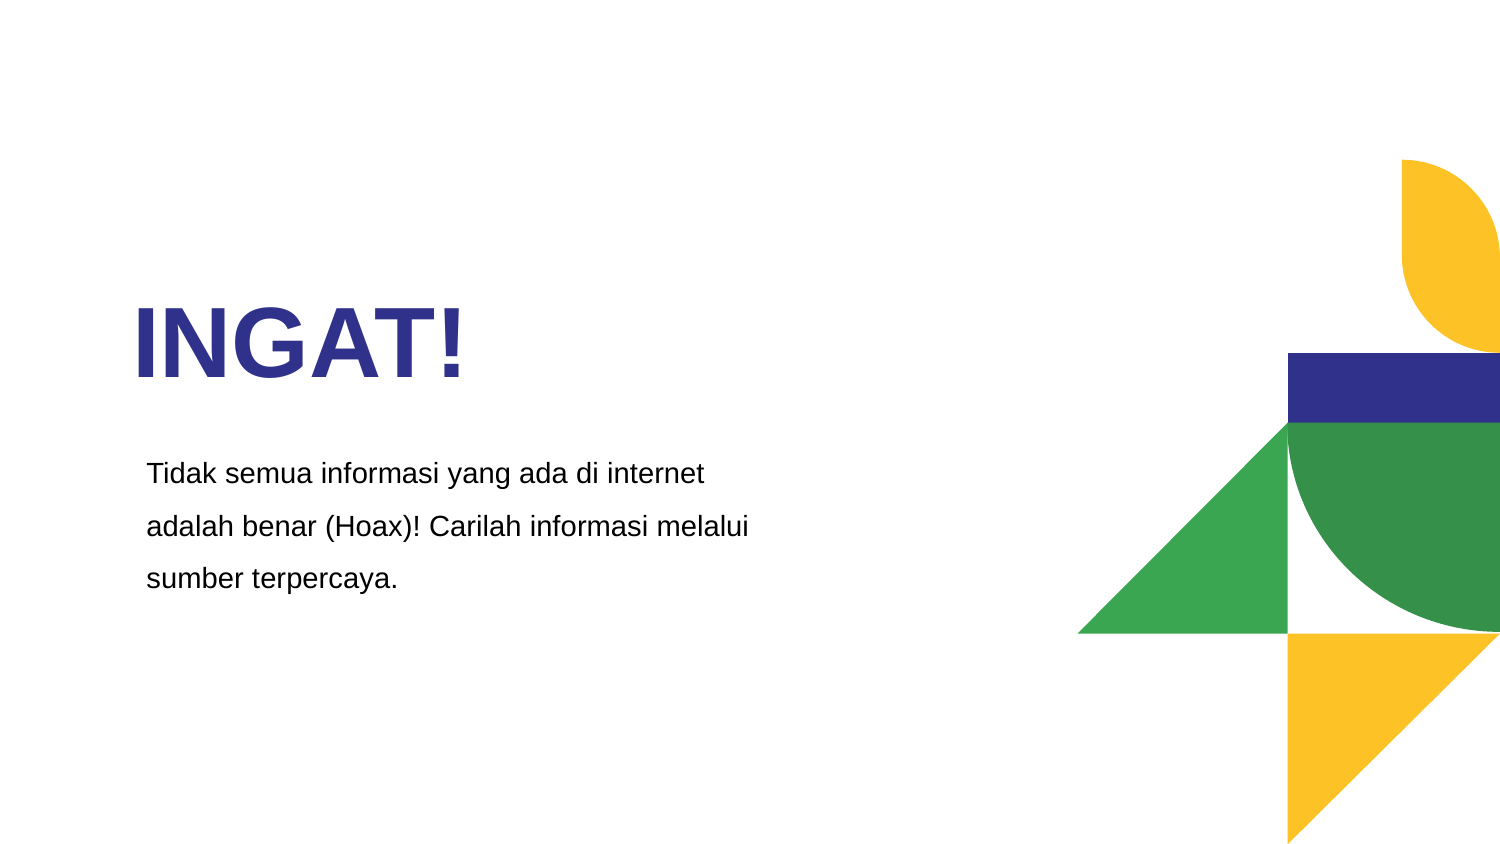

# INGAT!
Tidak semua informasi yang ada di internet adalah benar (Hoax)! Carilah informasi melalui sumber terpercaya.